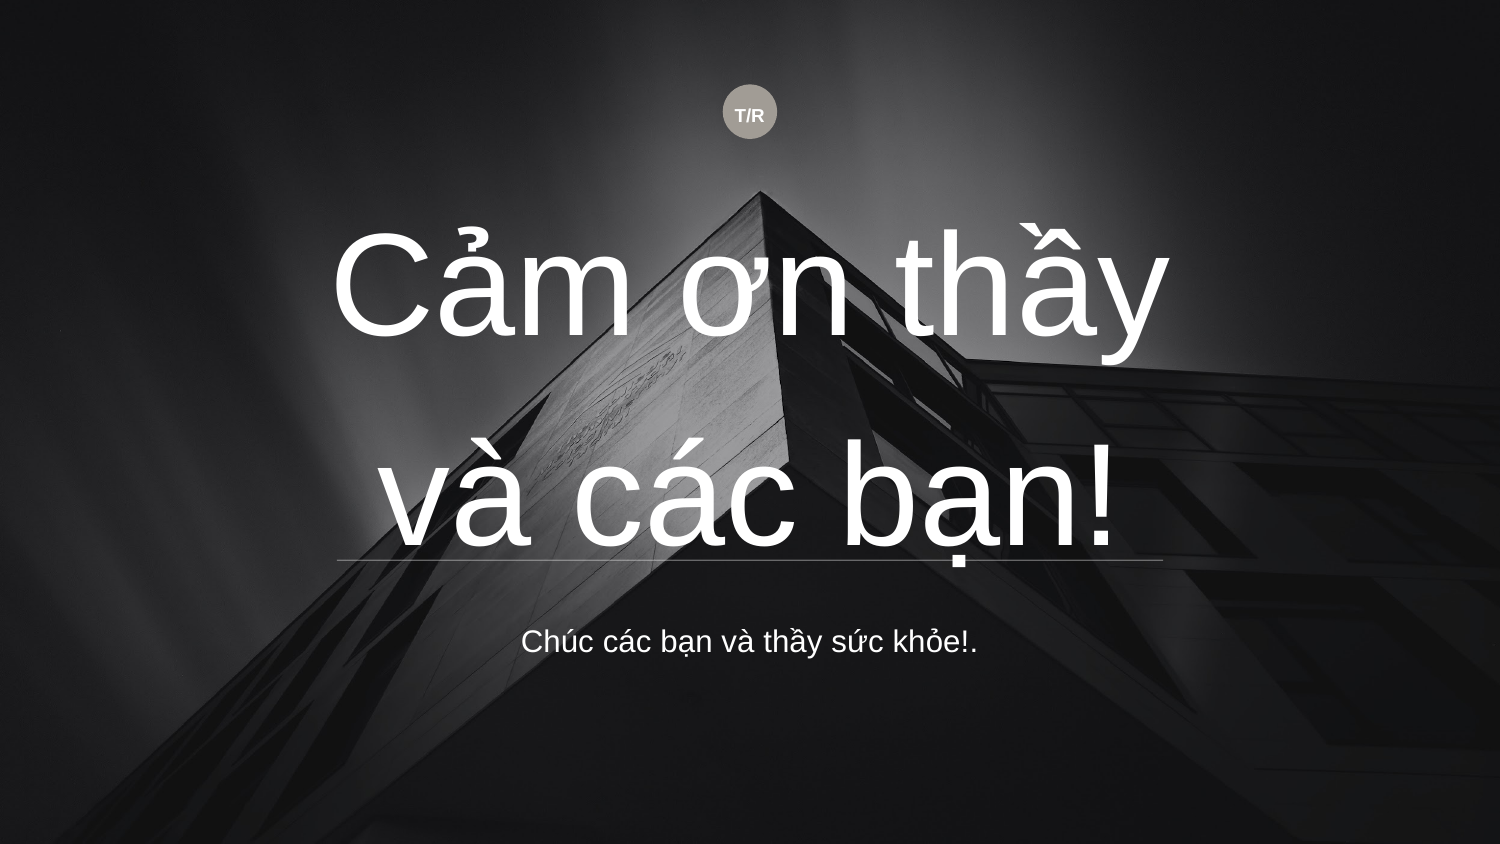

T/R
Cảm ơn thầy và các bạn!

Chúc các bạn và thầy sức khỏe!.